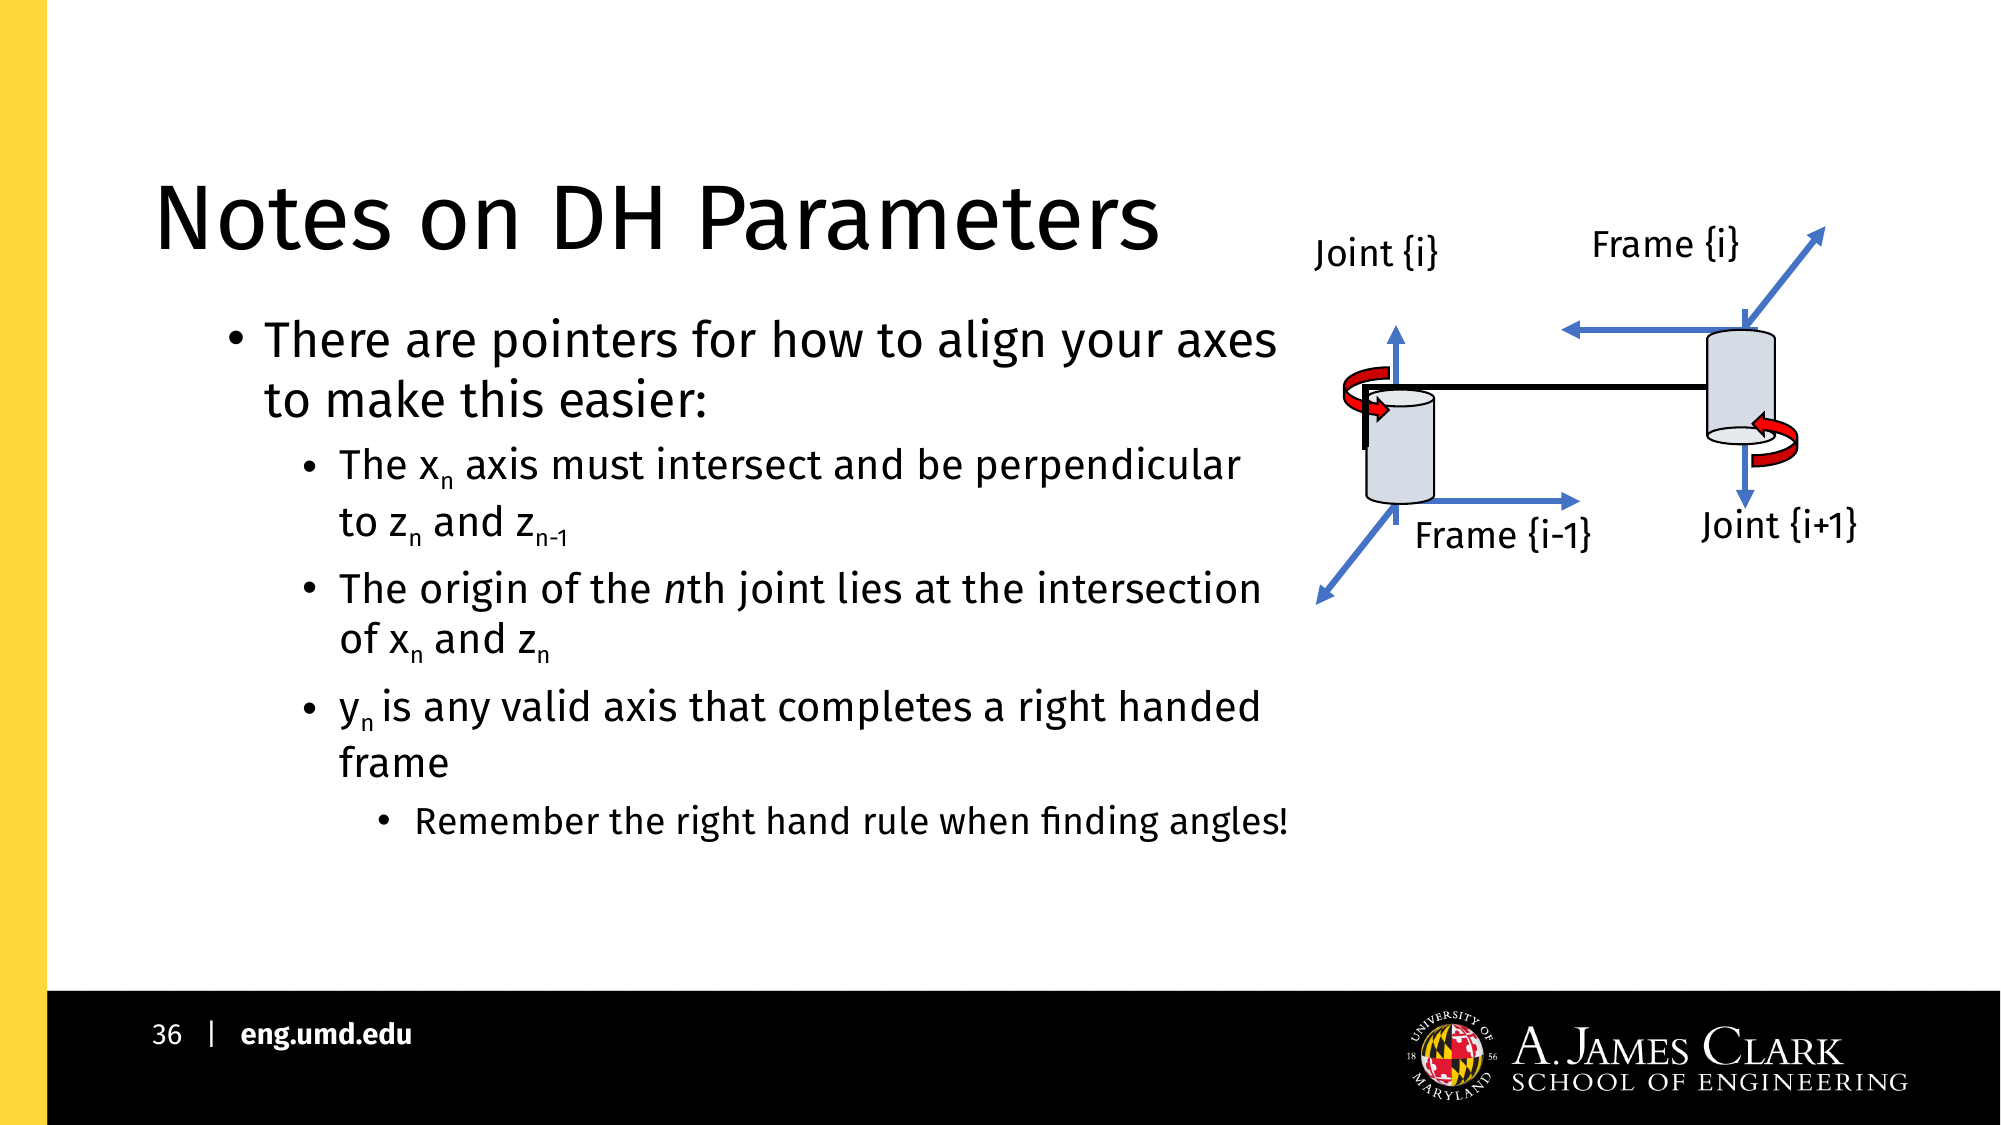

# Notes on DH Parameters
Frame {i}
Joint {i}

There are pointers for how to align your axes to make this easier:
The xn axis must intersect and be perpendicular to zn and zn-1
The origin of the nth joint lies at the intersection of xn and zn
yn is any valid axis that completes a right handed frame
Remember the right hand rule when finding angles!

Joint {i+1}
Frame {i-1}
36   |   eng.umd.edu